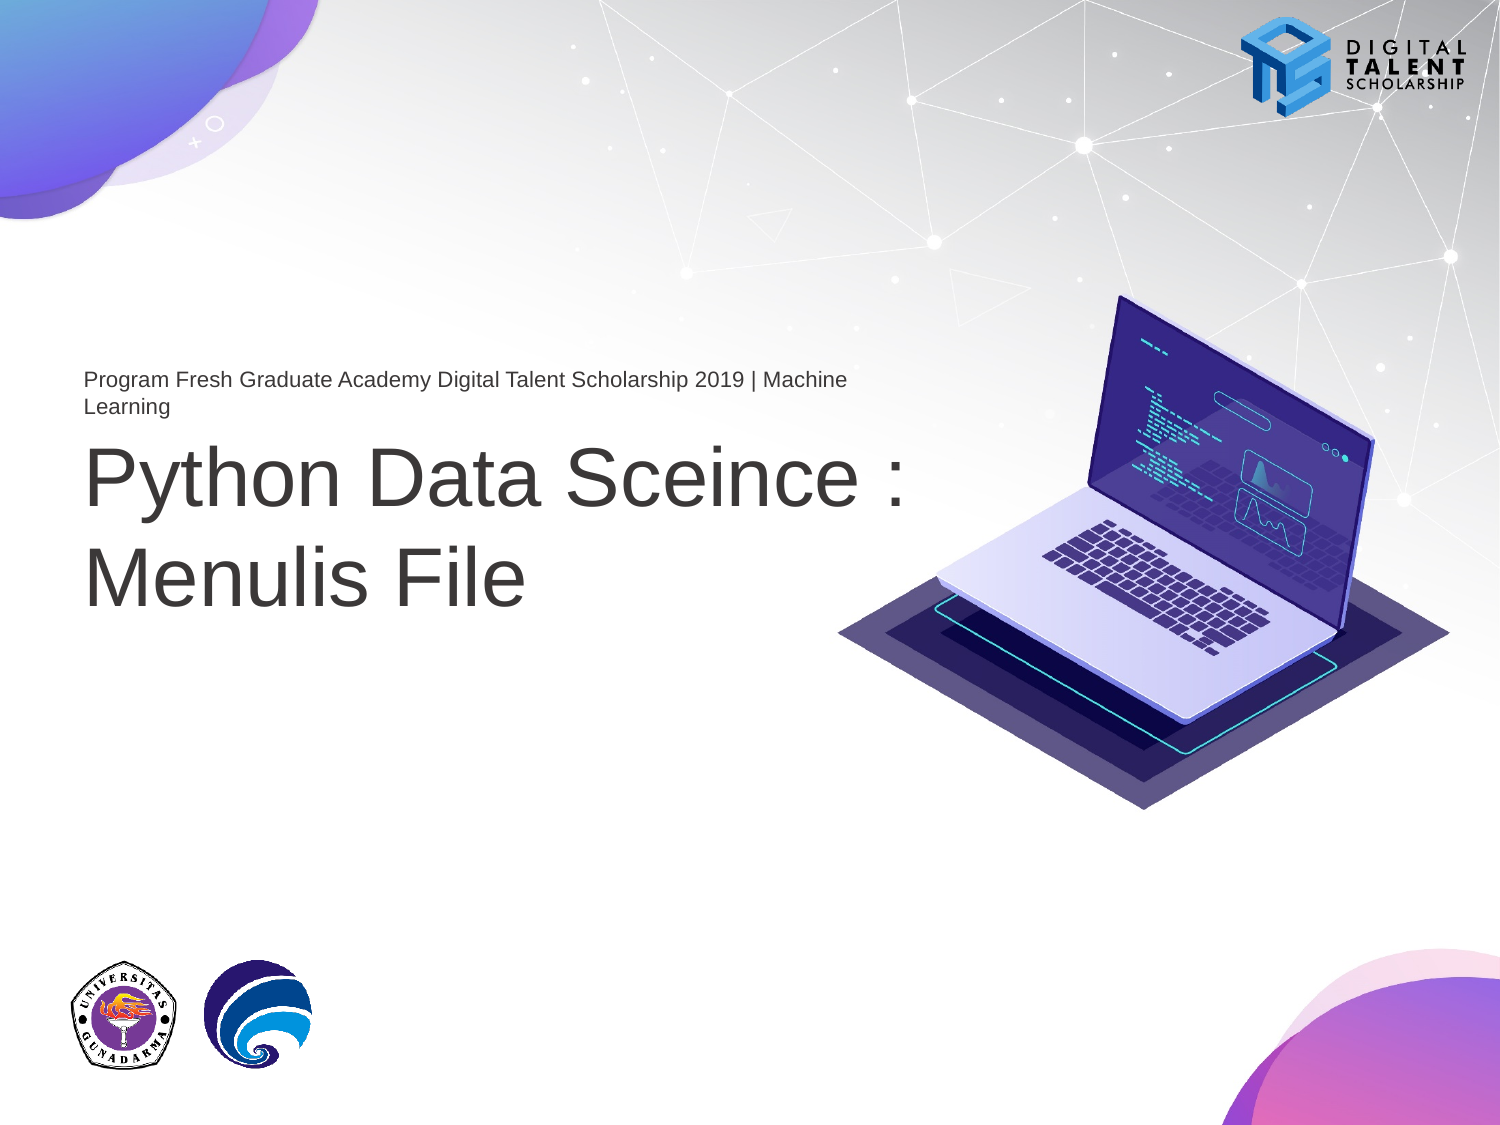

# Python Data Sceince : Menulis File